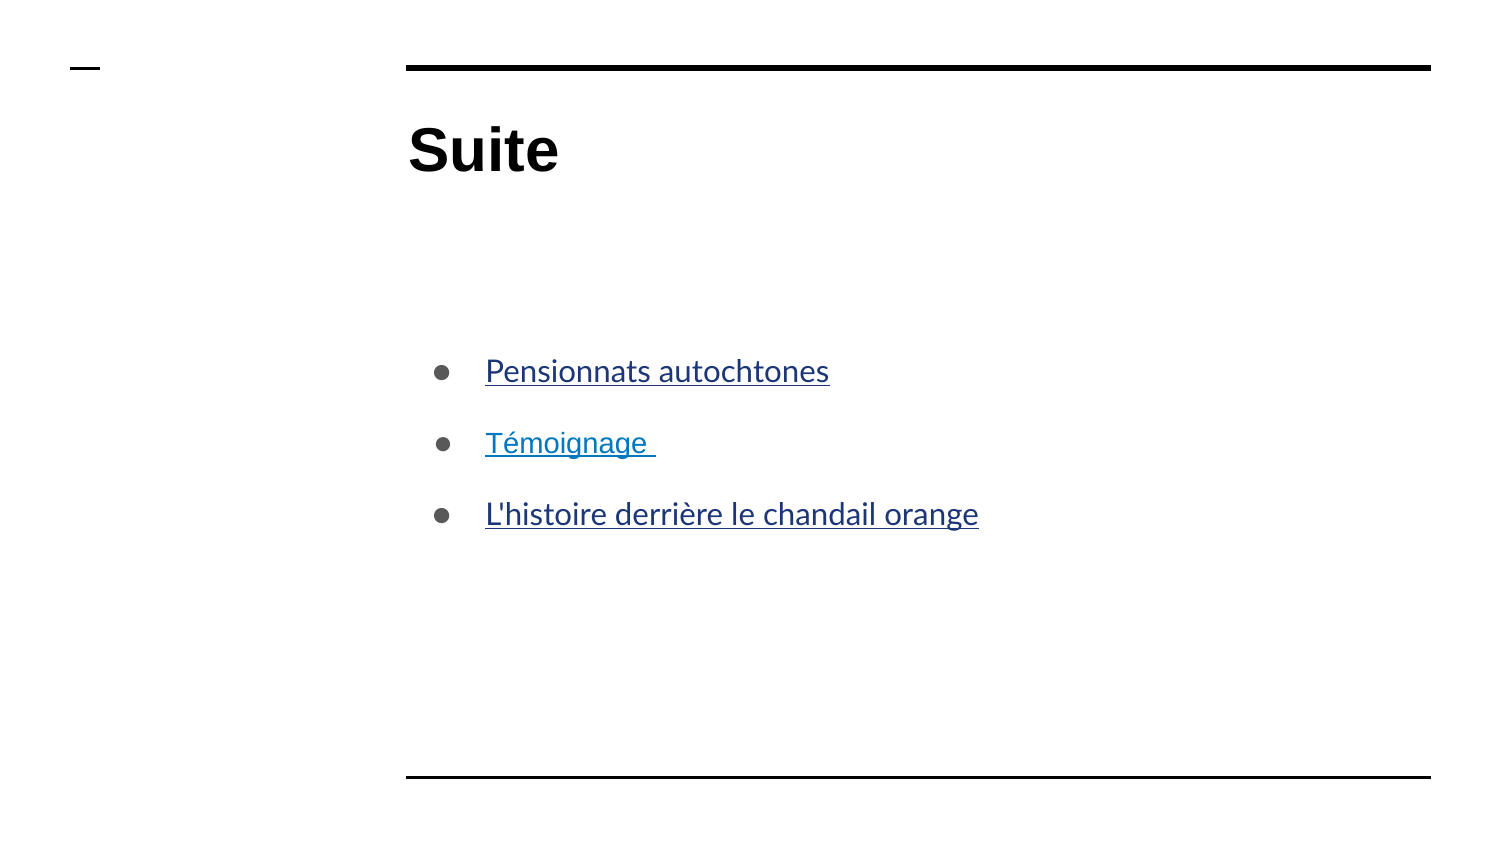

# Suite

Pensionnats autochtones

Témoignage

L'histoire derrière le chandail orange